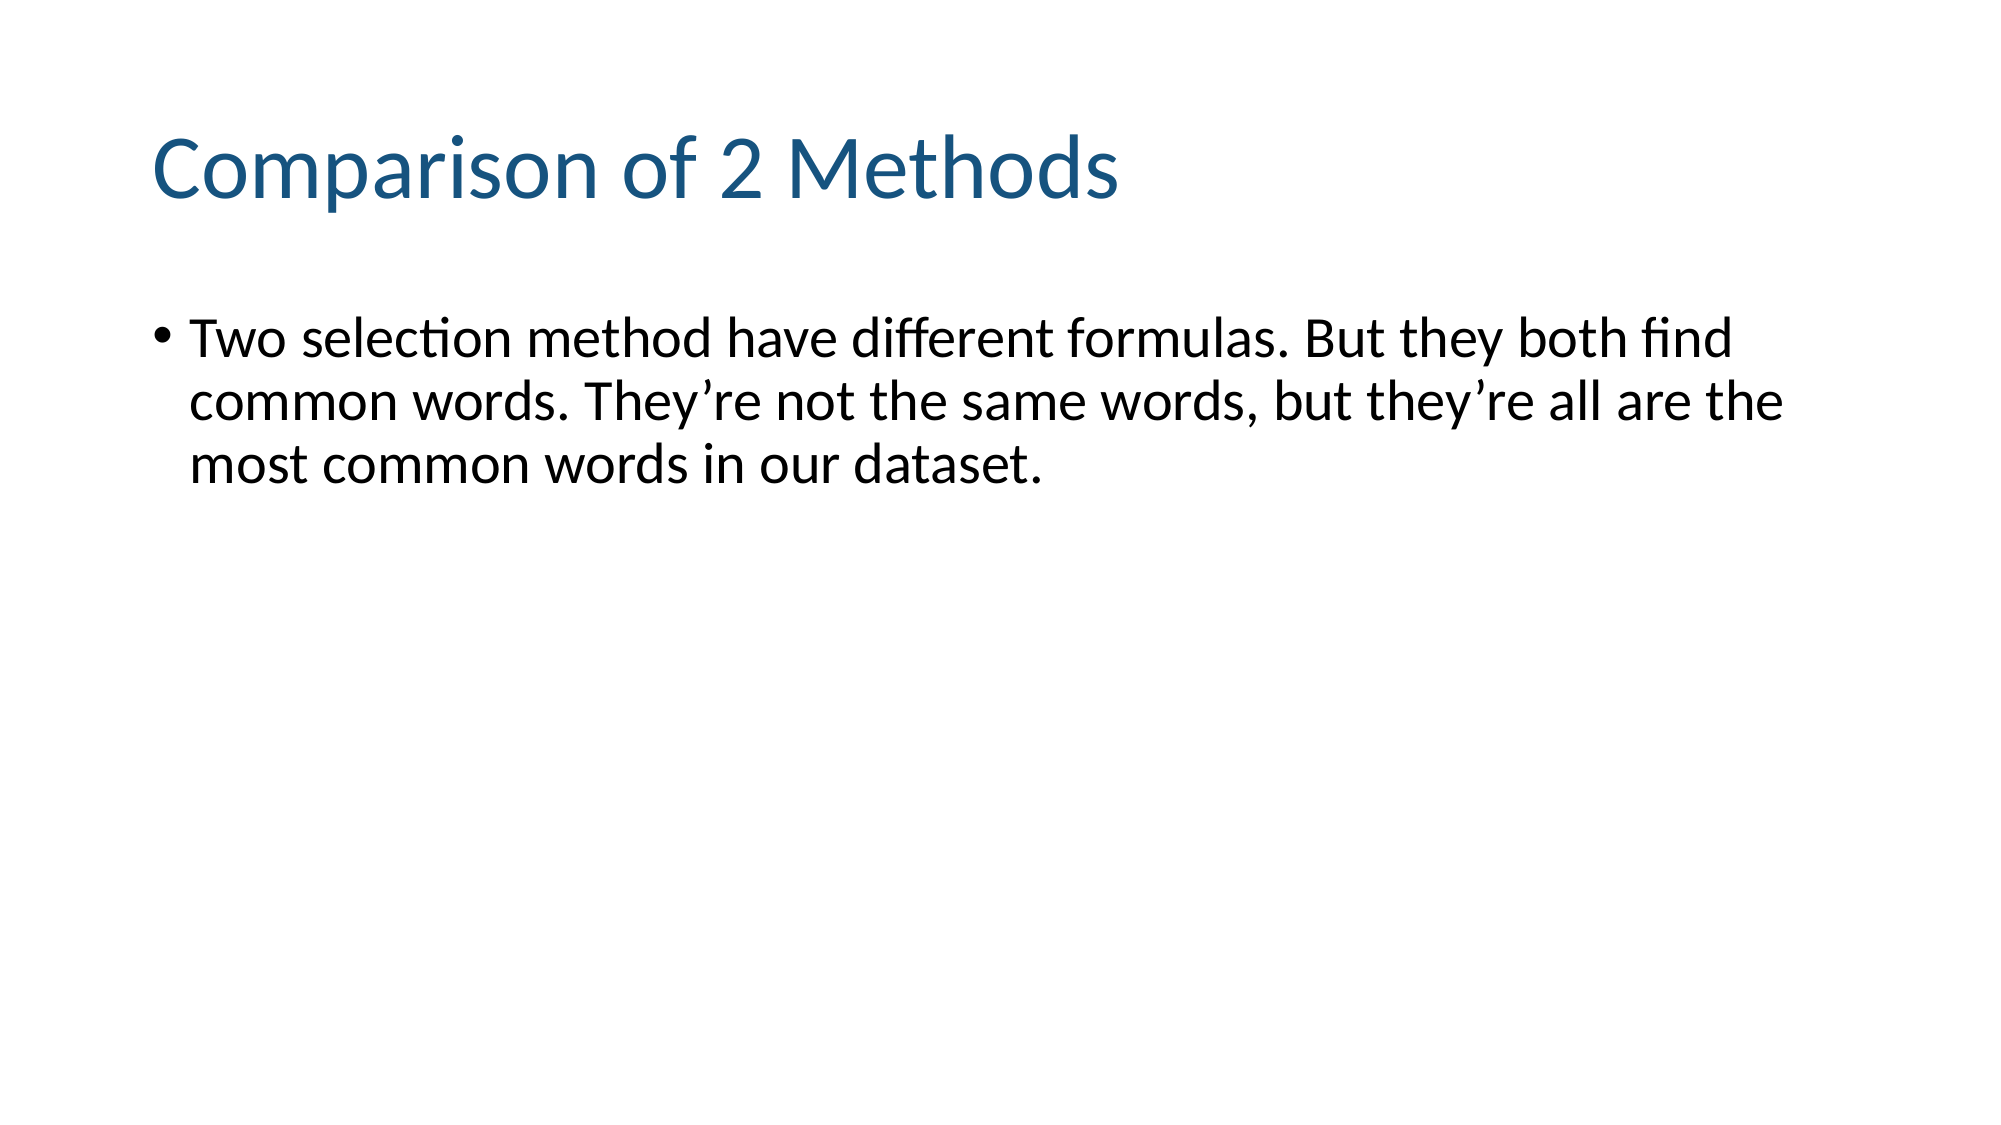

# Comparison of 2 Methods
Two selection method have different formulas. But they both find common words. They’re not the same words, but they’re all are the most common words in our dataset.